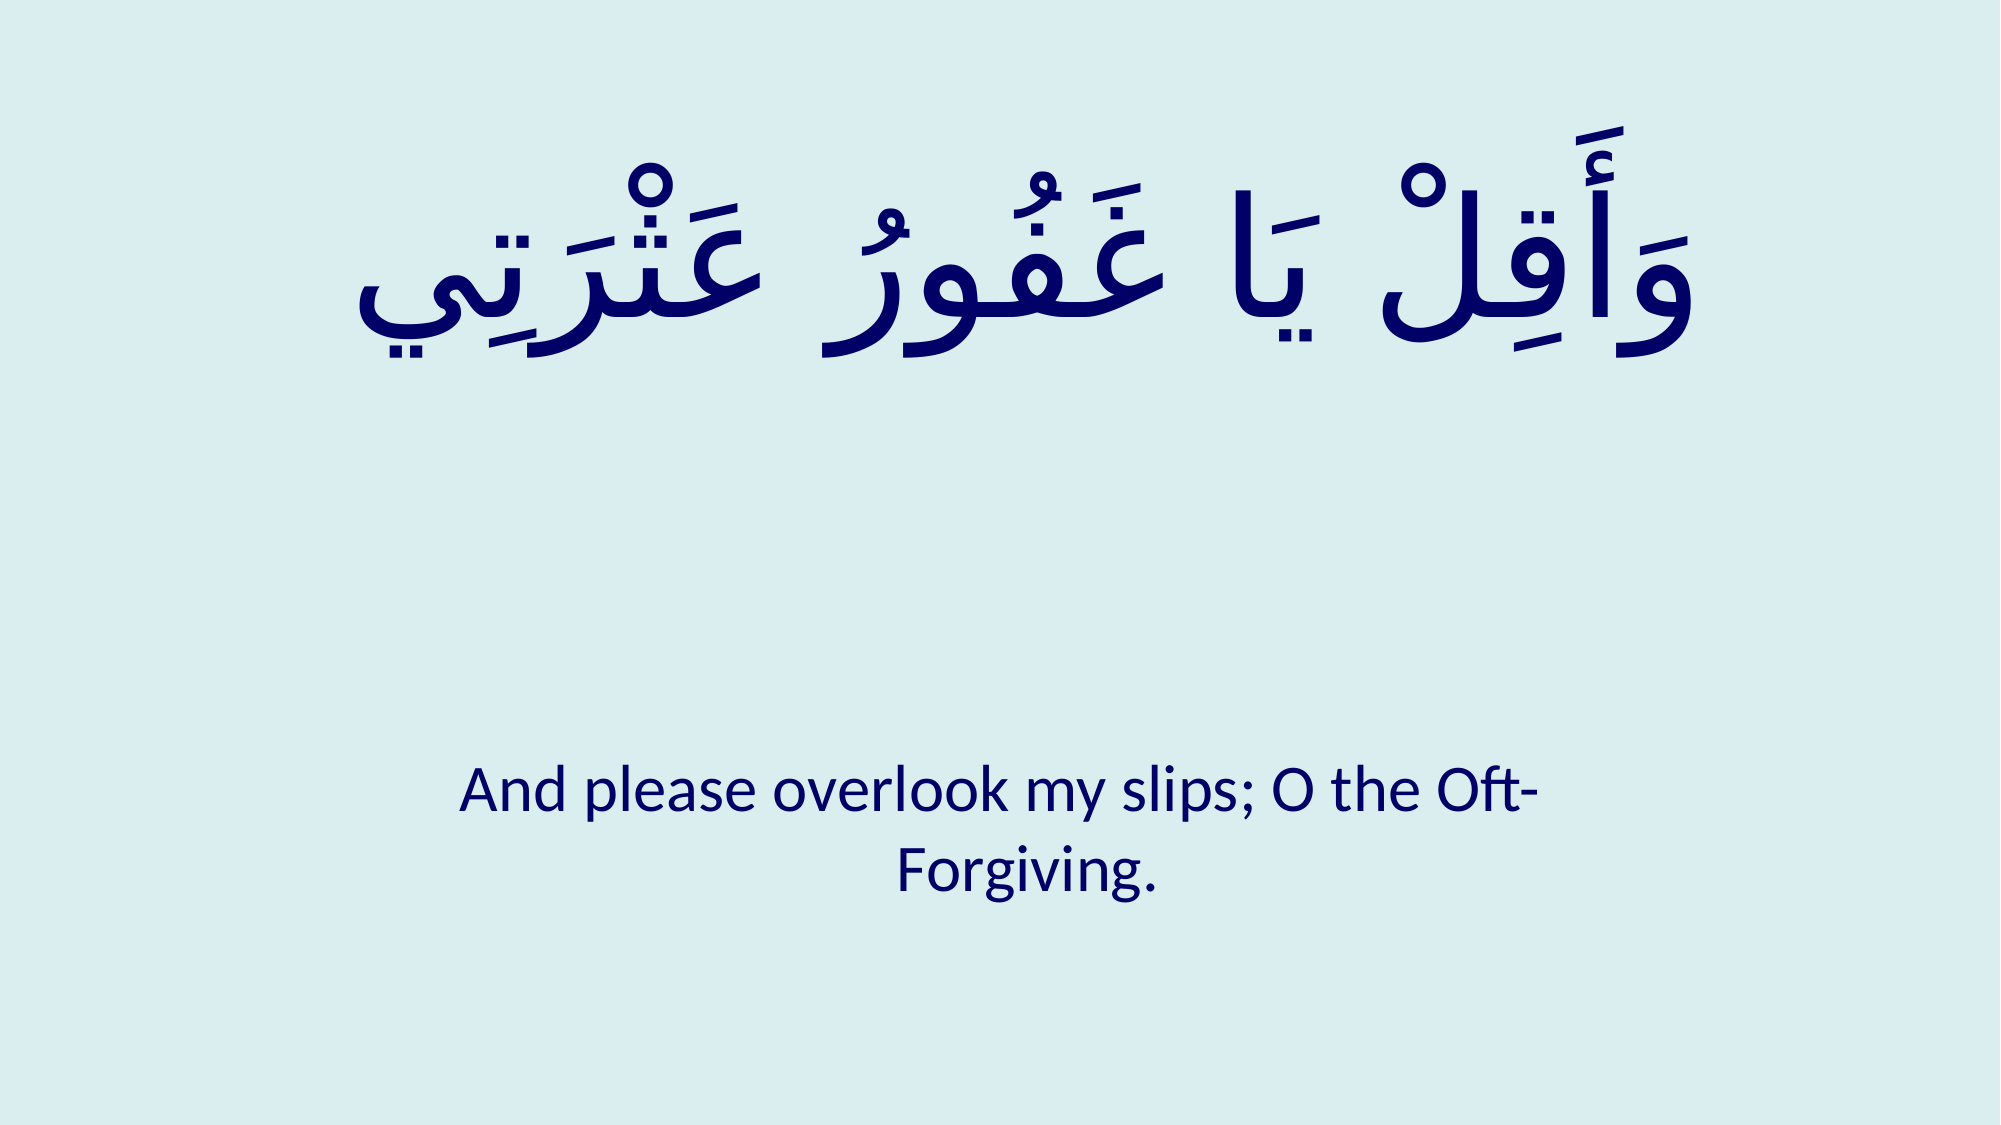

# وَأَقِلْ يَا غَفُورُ عَثْرَتِي
And please overlook my slips; O the Oft-Forgiving.